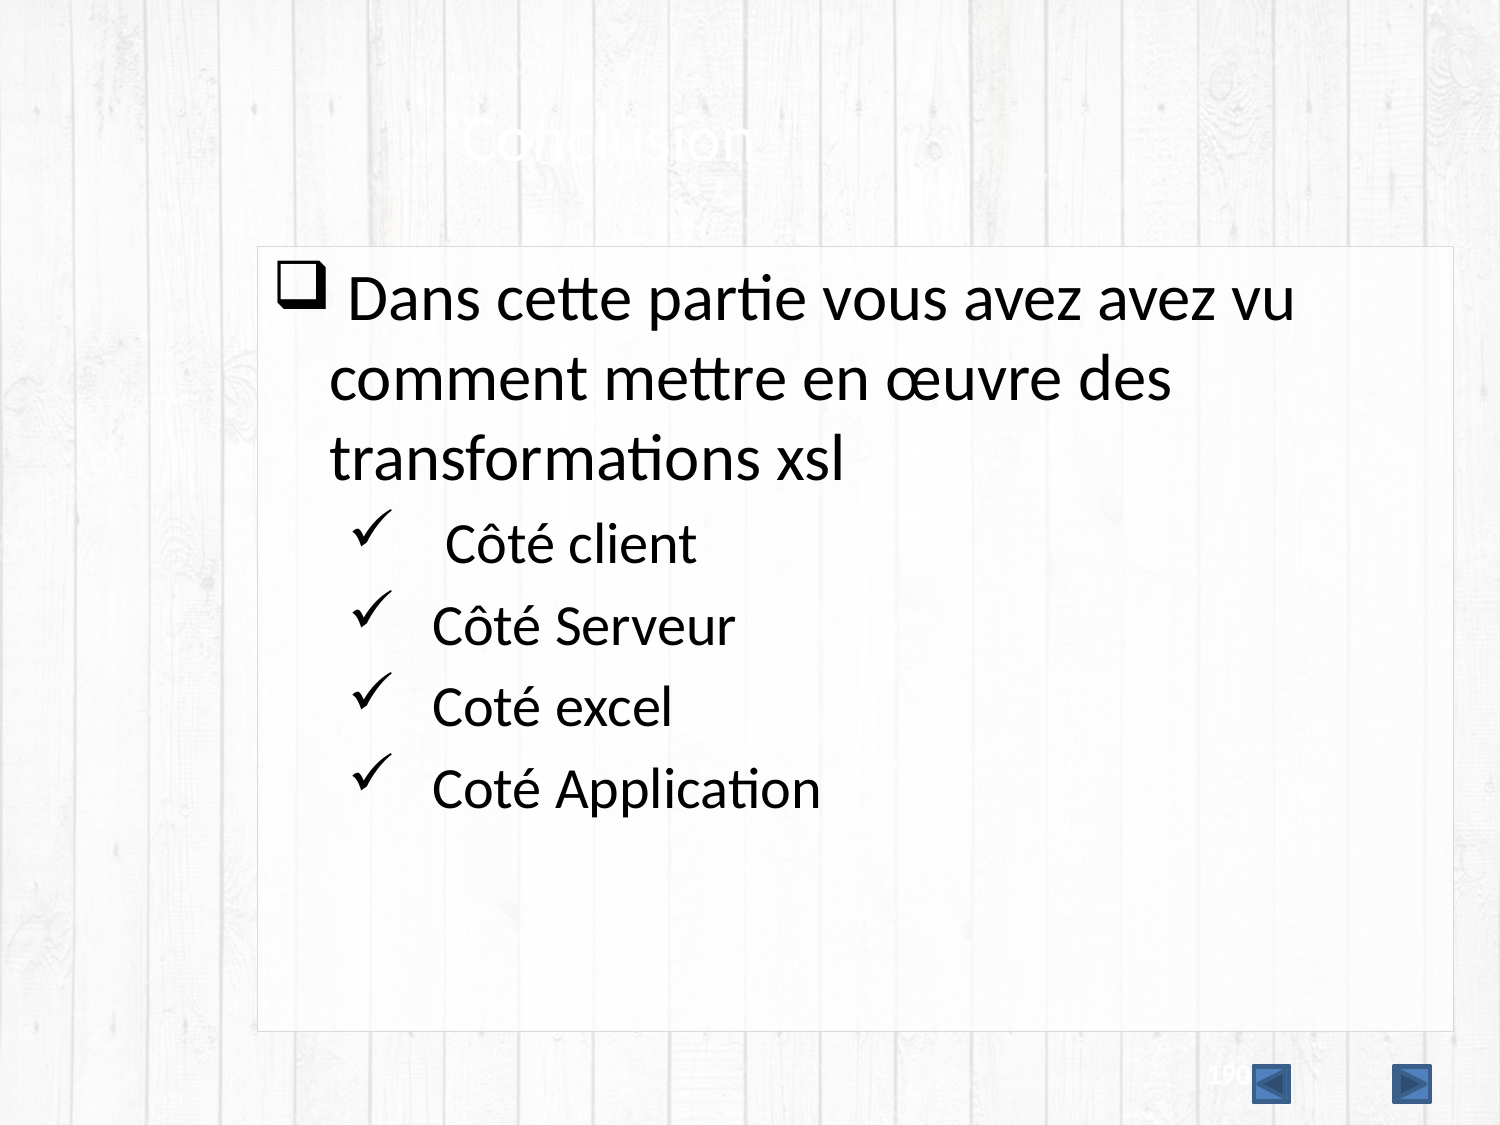

# Conclusion
 Dans cette partie vous avez avez vu comment mettre en œuvre des transformations xsl
 Côté client
Côté Serveur
Coté excel
Coté Application

190